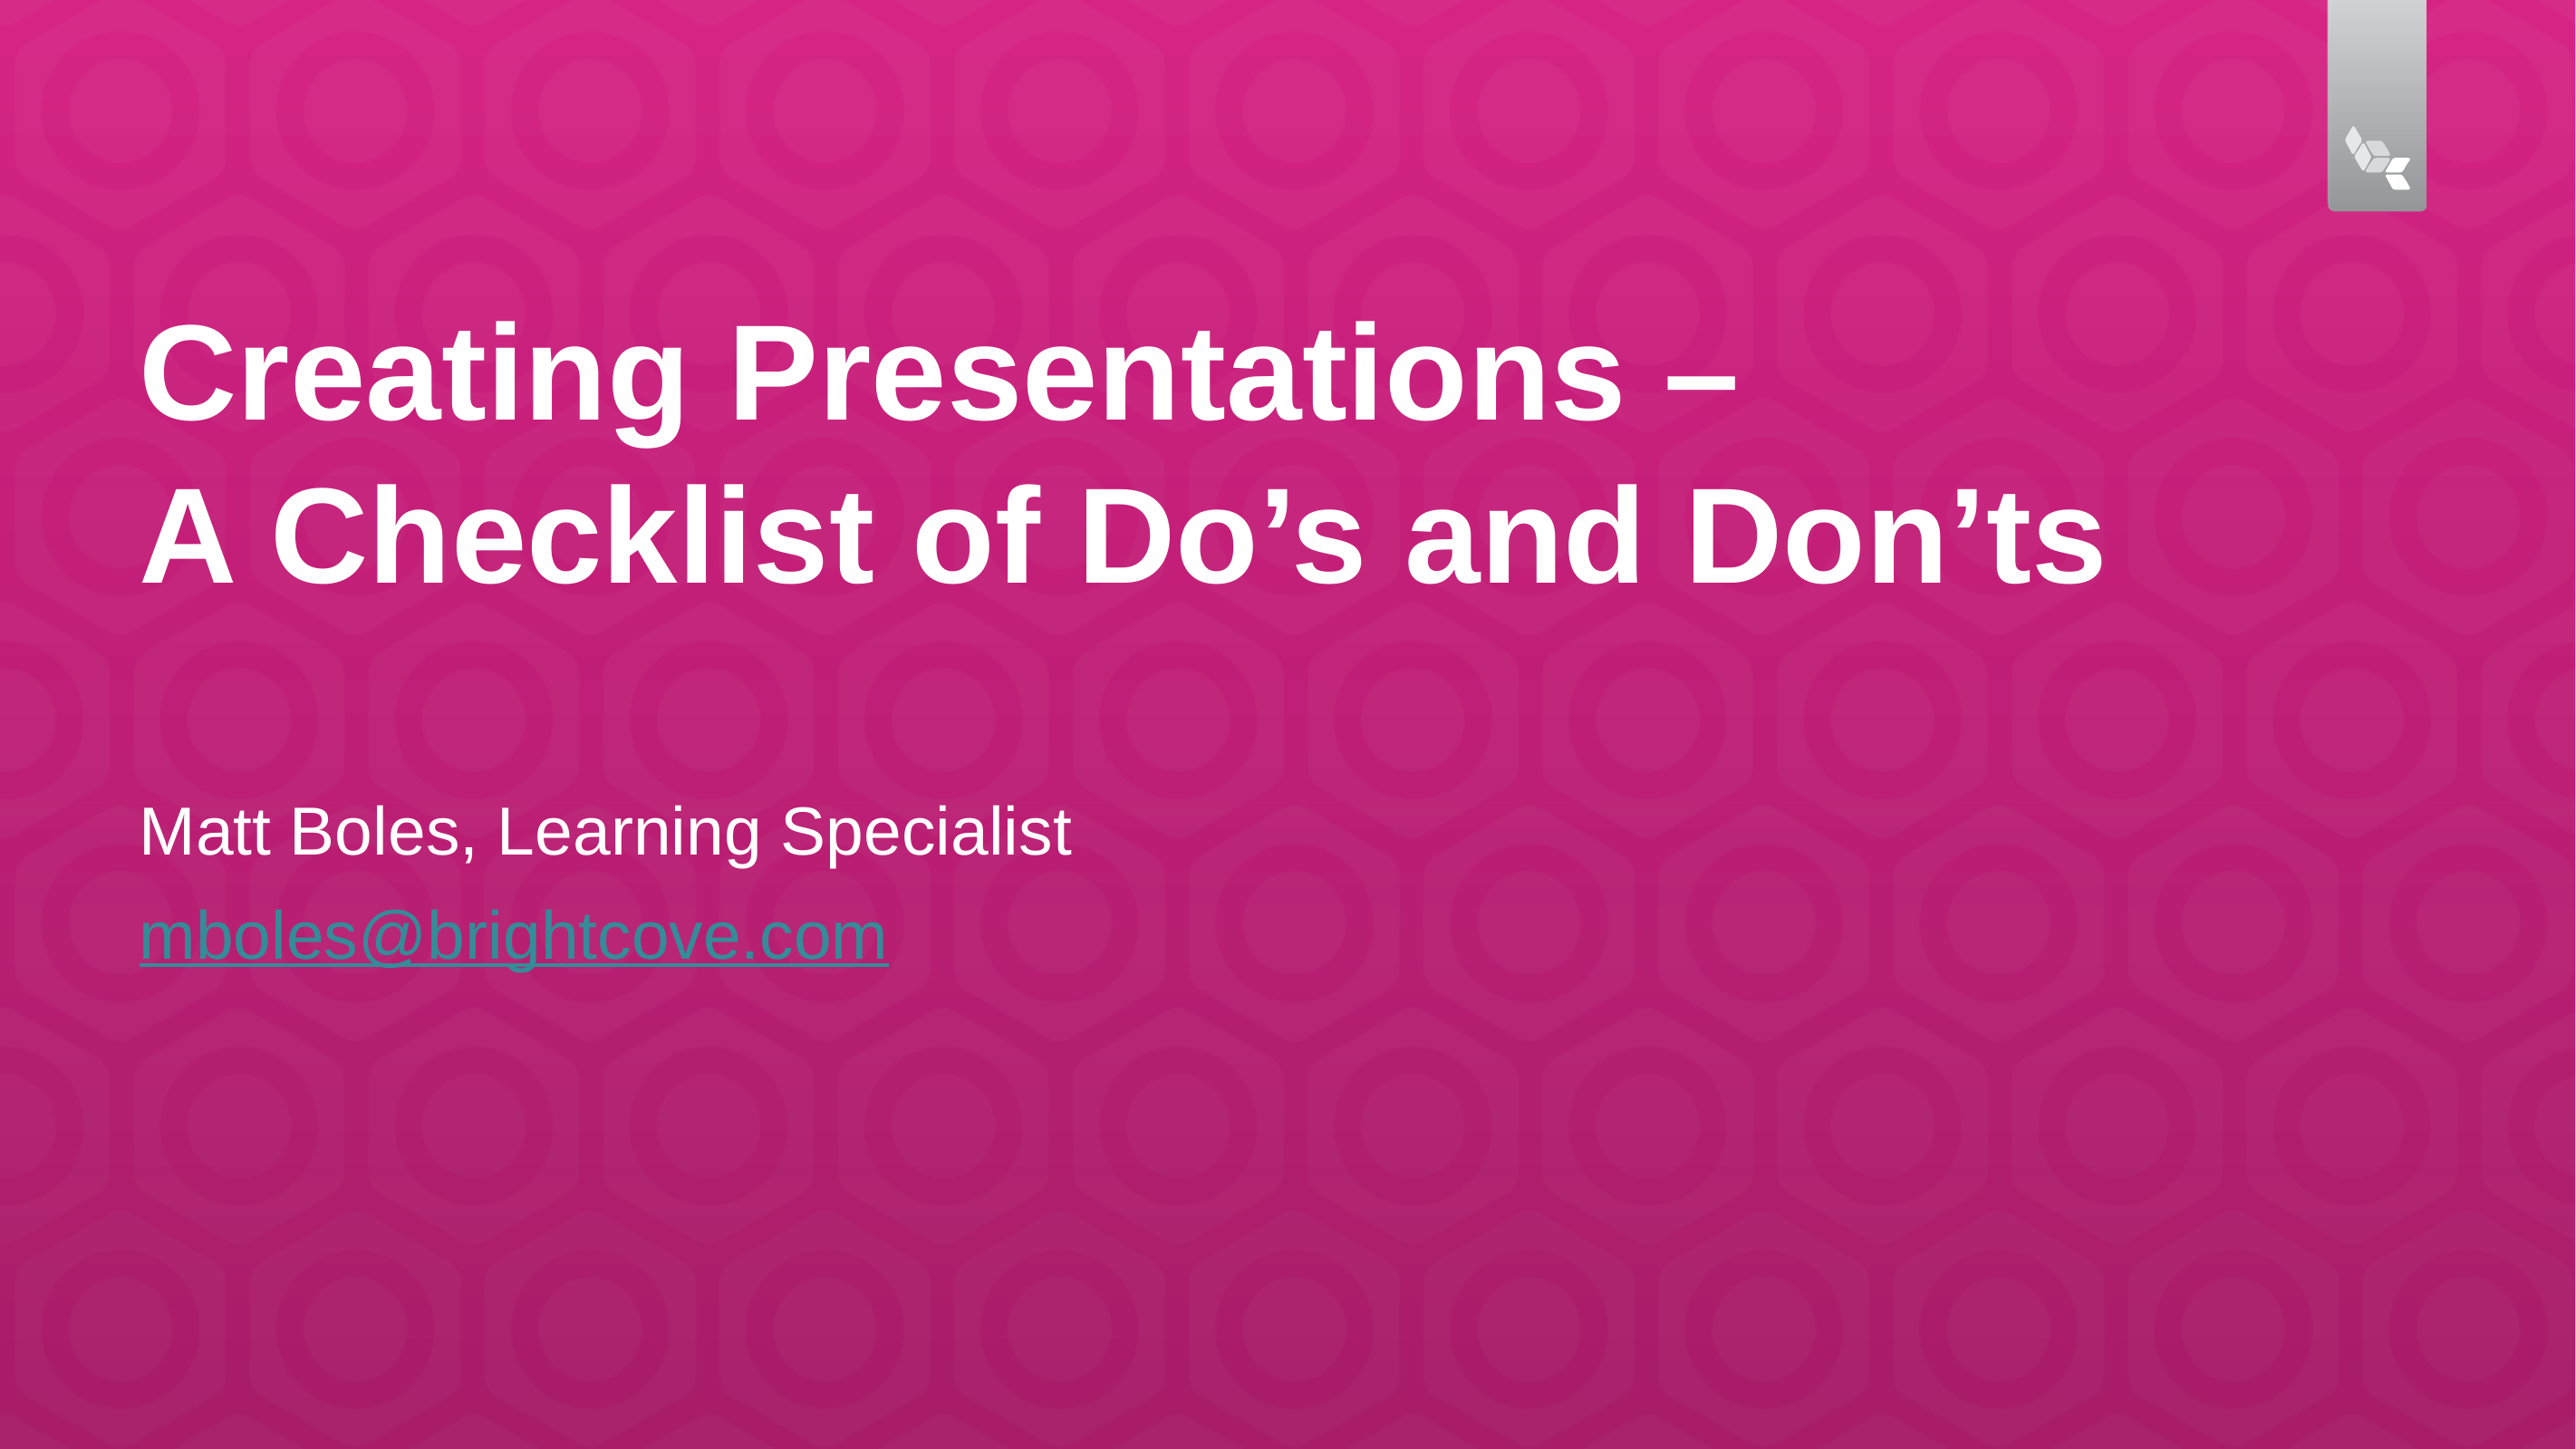

# Creating Presentations – A Checklist of Do’s and Don’ts
Matt Boles, Learning Specialist
mboles@brightcove.com